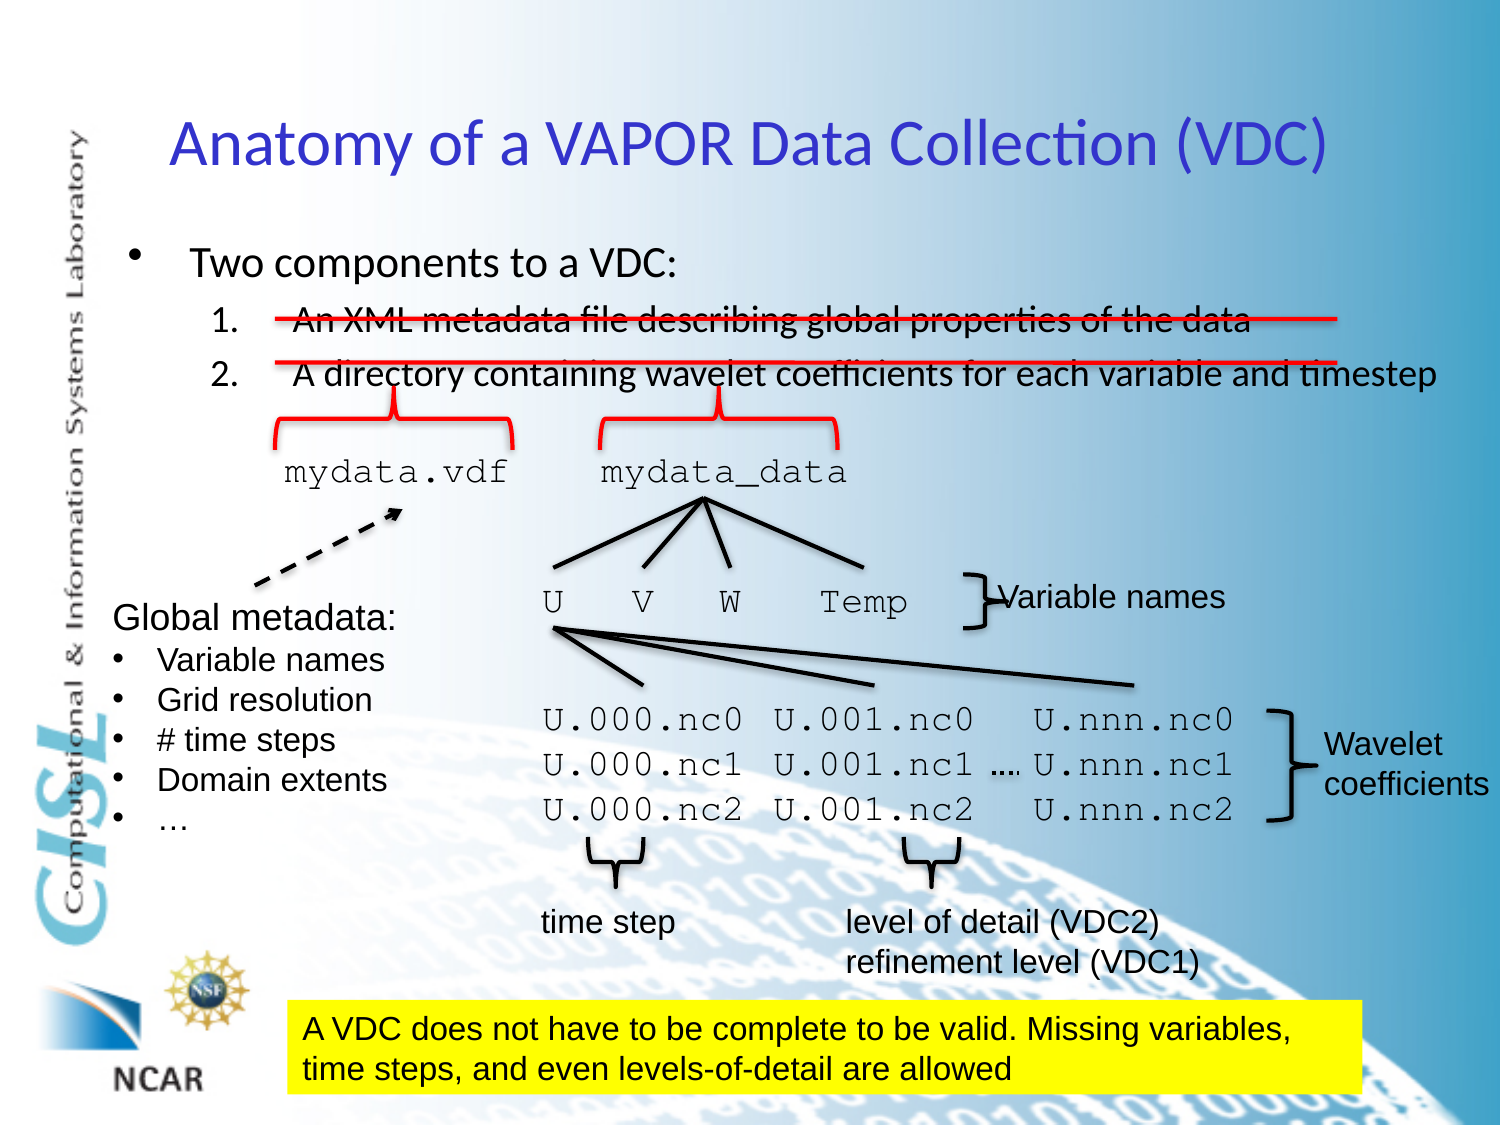

# Anatomy of a VAPOR Data Collection (VDC)
Two components to a VDC:
An XML metadata file describing global properties of the data
A directory containing wavelet coefficients for each variable and timestep

mydata.vdf
mydata_data
U
V
W
Temp
Variable names

Global metadata:
 Variable names
 Grid resolution
 # time steps
 Domain extents
 …
U.000.nc0
U.000.nc1
U.000.nc2
U.001.nc0
U.001.nc1
U.001.nc2
U.nnn.nc0
U.nnn.nc1
U.nnn.nc2

Wavelet
coefficients

time step
level of detail (VDC2)
refinement level (VDC1)
A VDC does not have to be complete to be valid. Missing variables, time steps, and even levels-of-detail are allowed